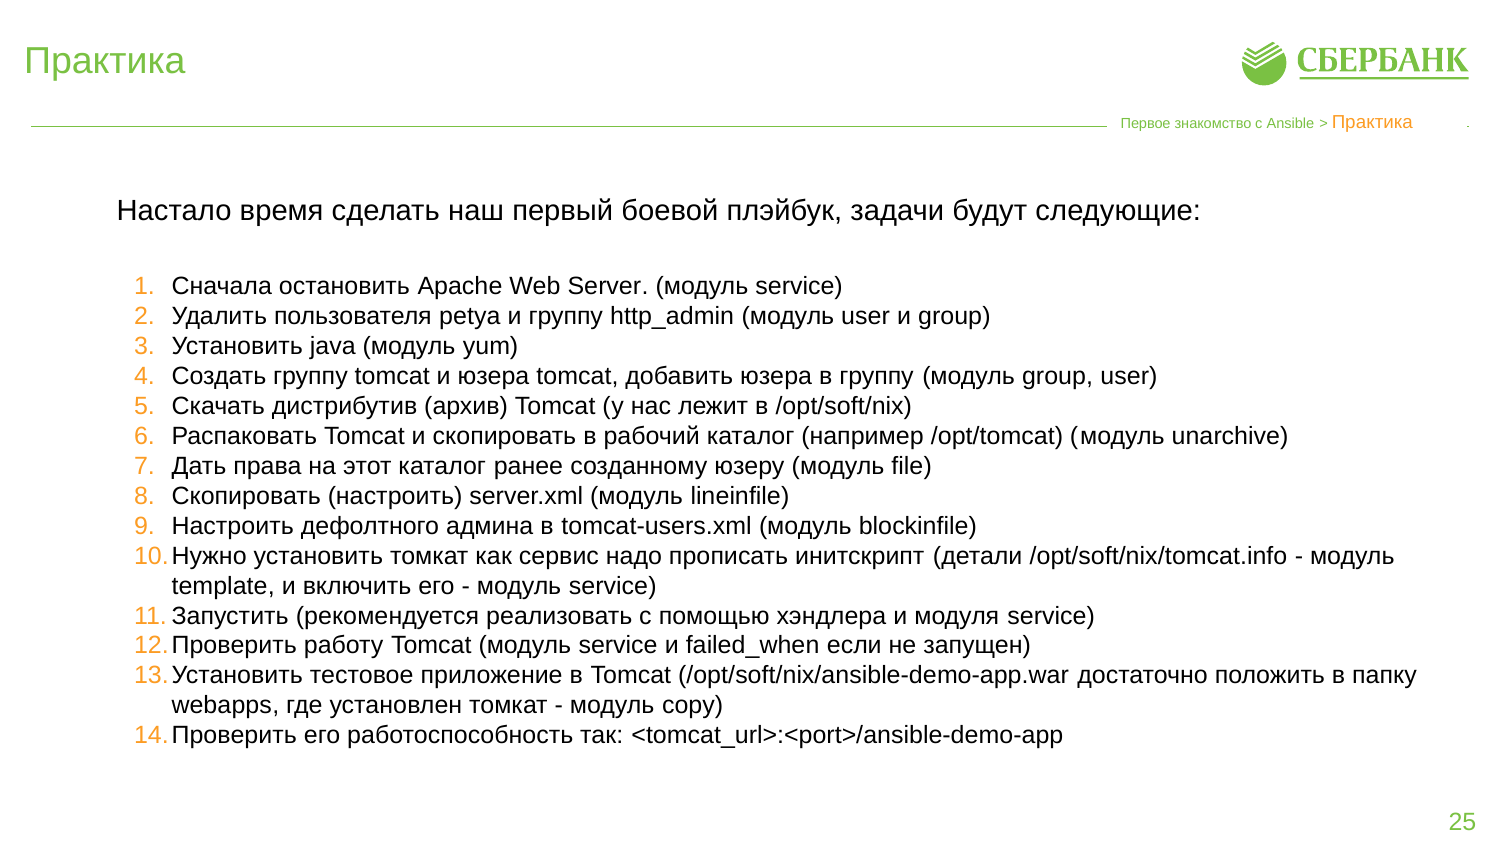

# Практика
Первое знакомство с Ansible > Практика
Настало время сделать наш первый боевой плэйбук, задачи будут следующие:
Сначала остановить Apache Web Server. (модуль service)
Удалить пользователя petya и группу http_admin (модуль user и group)
Установить java (модуль yum)
Создать группу tomcat и юзера tomcat, добавить юзера в группу (модуль group, user)
Скачать дистрибутив (архив) Tomcat (у нас лежит в /opt/soft/nix)
Распаковать Tomcat и скопировать в рабочий каталог (например /opt/tomcat) (модуль unarchive)
Дать права на этот каталог ранее созданному юзеру (модуль file)
Скопировать (настроить) server.xml (модуль lineinfile)
Настроить дефолтного админа в tomcat-users.xml (модуль blockinfile)
Нужно установить томкат как сервис надо прописать инитскрипт (детали /opt/soft/nix/tomcat.info - модуль template, и включить его - модуль service)
Запустить (рекомендуется реализовать с помощью хэндлера и модуля service)
Проверить работу Tomcat (модуль service и failed_when если не запущен)
Установить тестовое приложение в Tomcat (/opt/soft/nix/ansible-demo-app.war достаточно положить в папку webapps, где установлен томкат - модуль copy)
Проверить его работоспособность так: <tomcat_url>:<port>/ansible-demo-app